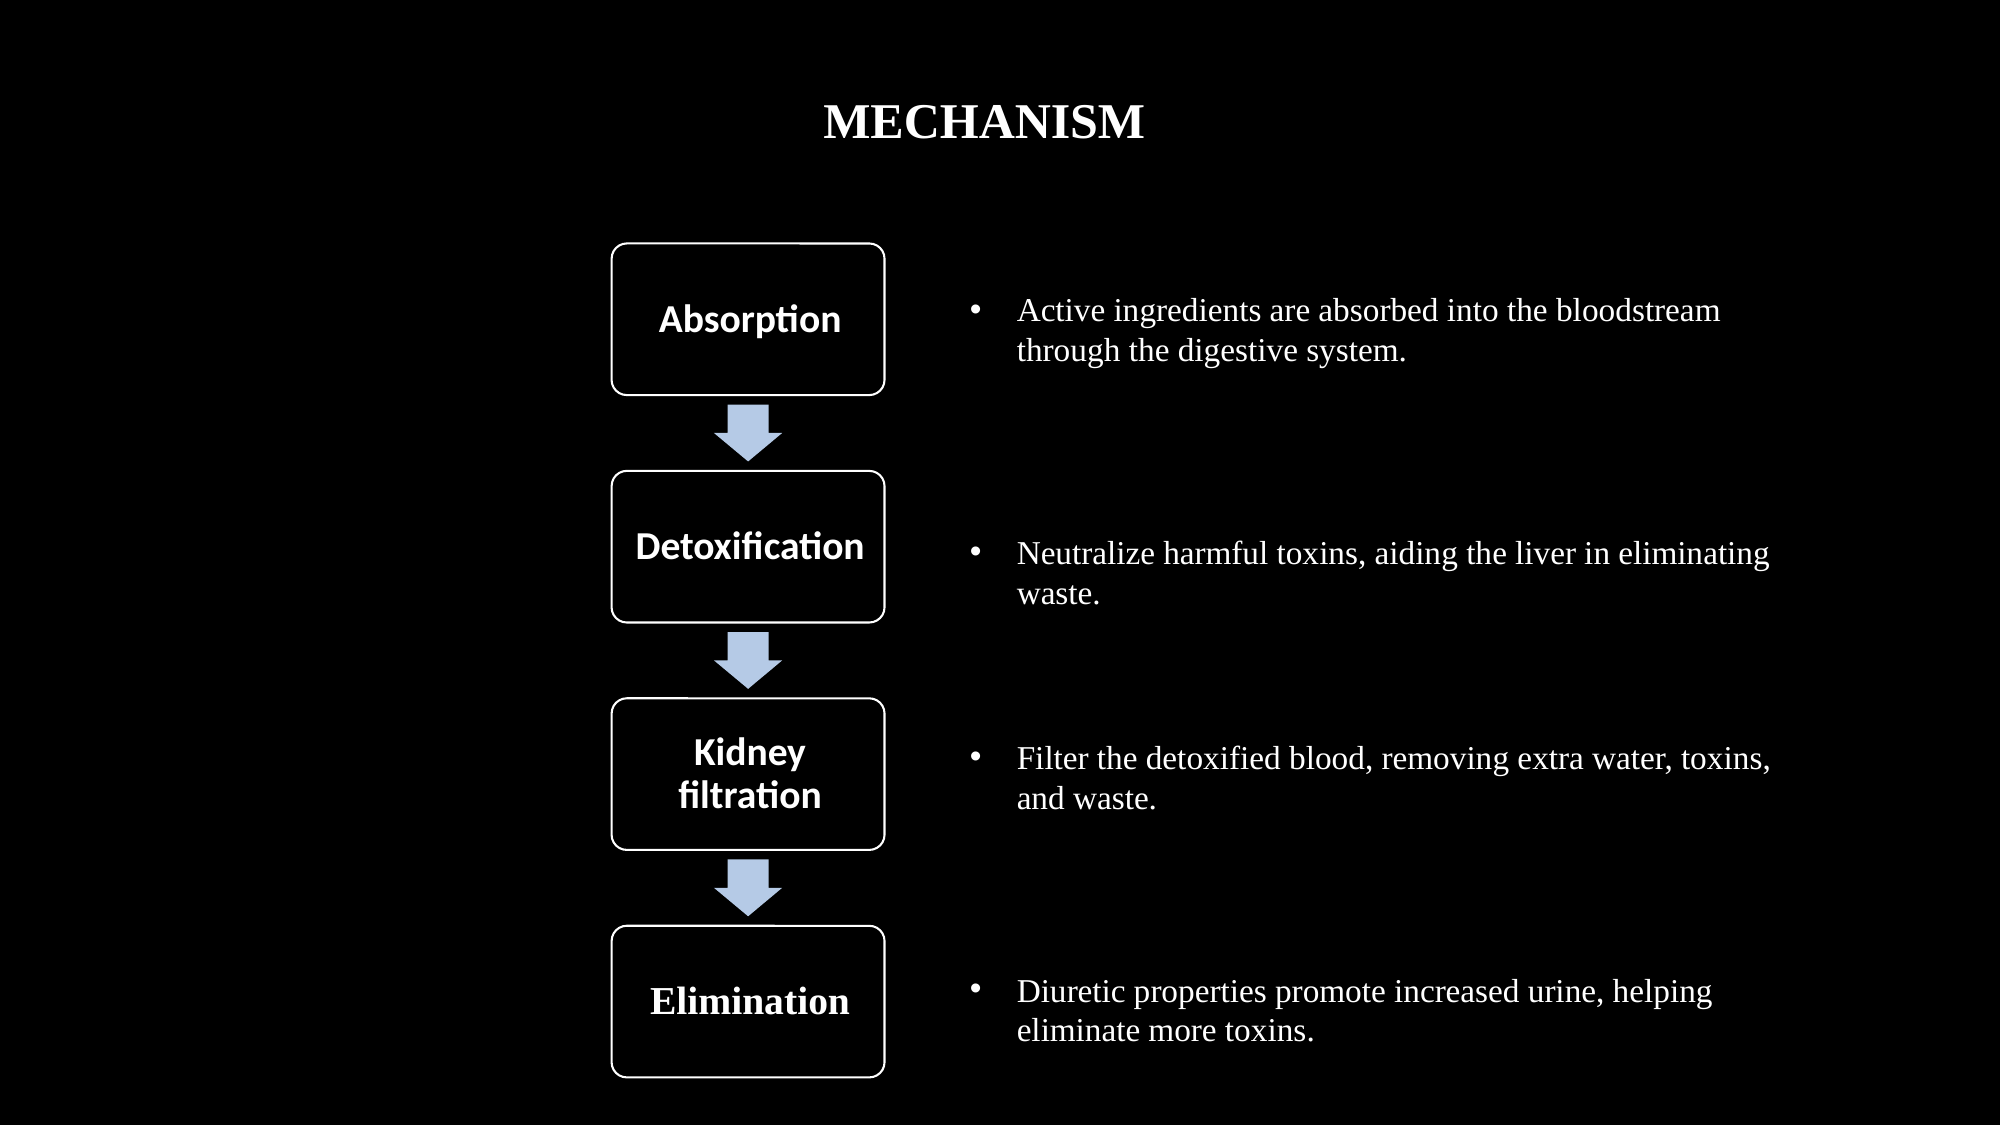

MECHANISM
Absorption

Detoxification

Kidney filtration

Elimination
Active ingredients are absorbed into the bloodstream through the digestive system.
Neutralize harmful toxins, aiding the liver in eliminating waste.
Filter the detoxified blood, removing extra water, toxins, and waste.
Diuretic properties promote increased urine, helping eliminate more toxins.